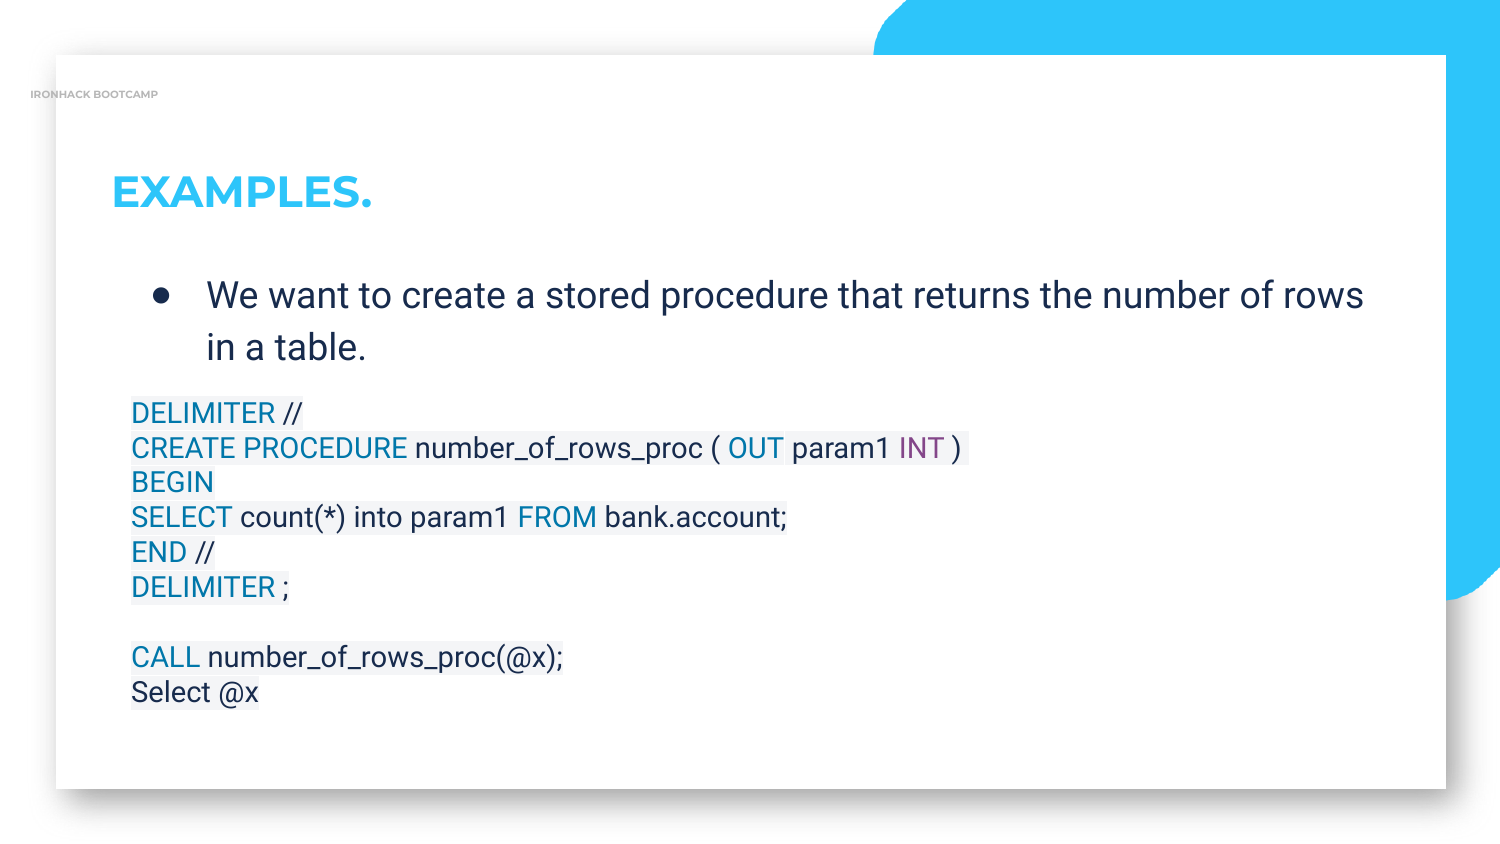

IRONHACK BOOTCAMP
EXAMPLES.
We want to create a stored procedure that returns the number of rows in a table.

DELIMITER //
CREATE PROCEDURE number_of_rows_proc ( OUT param1 INT )
BEGIN
SELECT count(*) into param1 FROM bank.account;
END //
DELIMITER ;

CALL number_of_rows_proc(@x);
Select @x